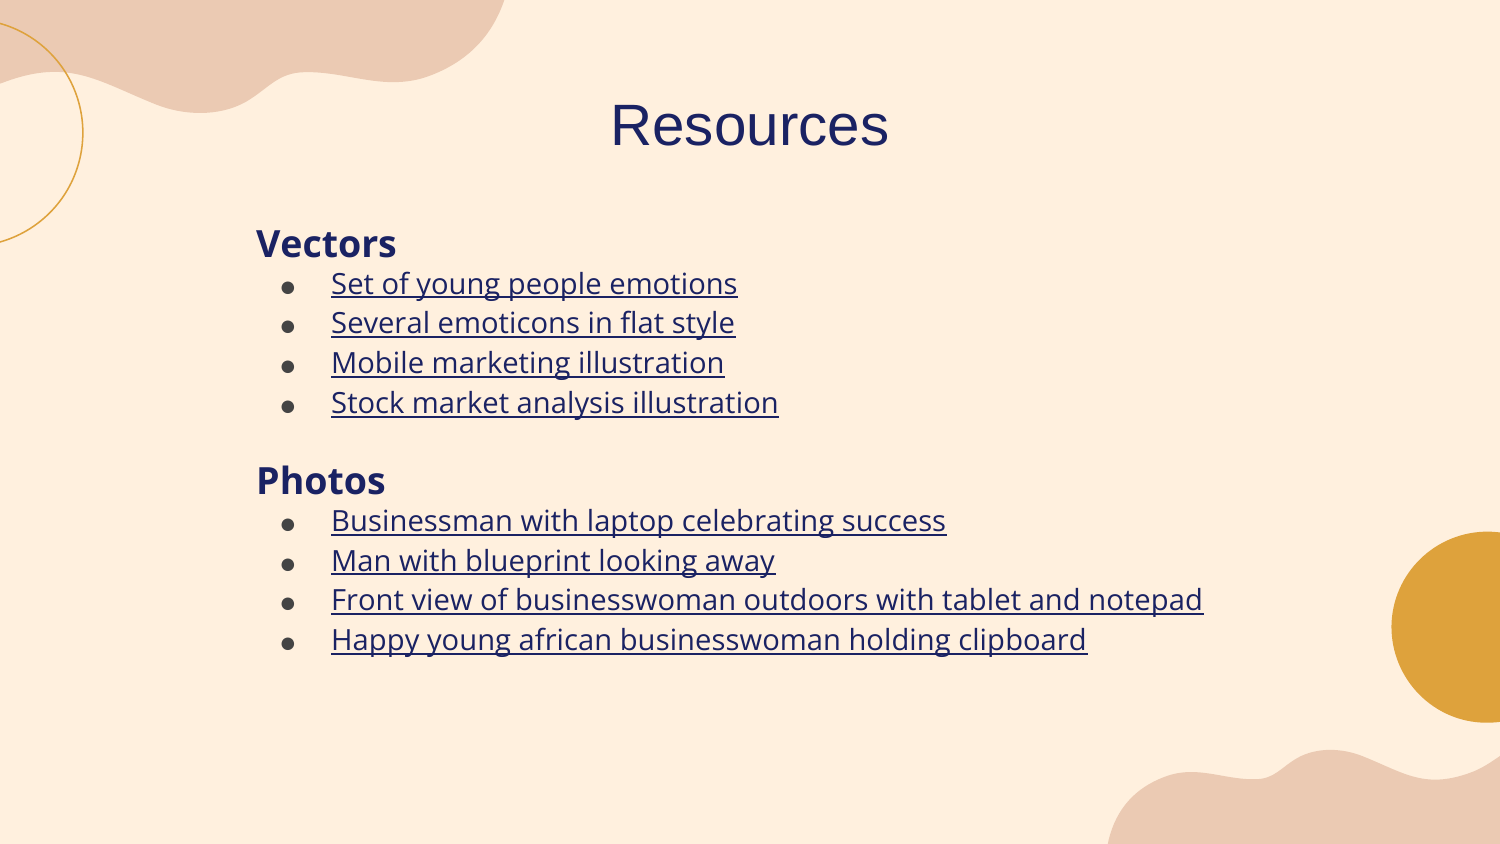

# Resources
Vectors
Set of young people emotions
Several emoticons in flat style
Mobile marketing illustration
Stock market analysis illustration
Photos
Businessman with laptop celebrating success
Man with blueprint looking away
Front view of businesswoman outdoors with tablet and notepad
Happy young african businesswoman holding clipboard